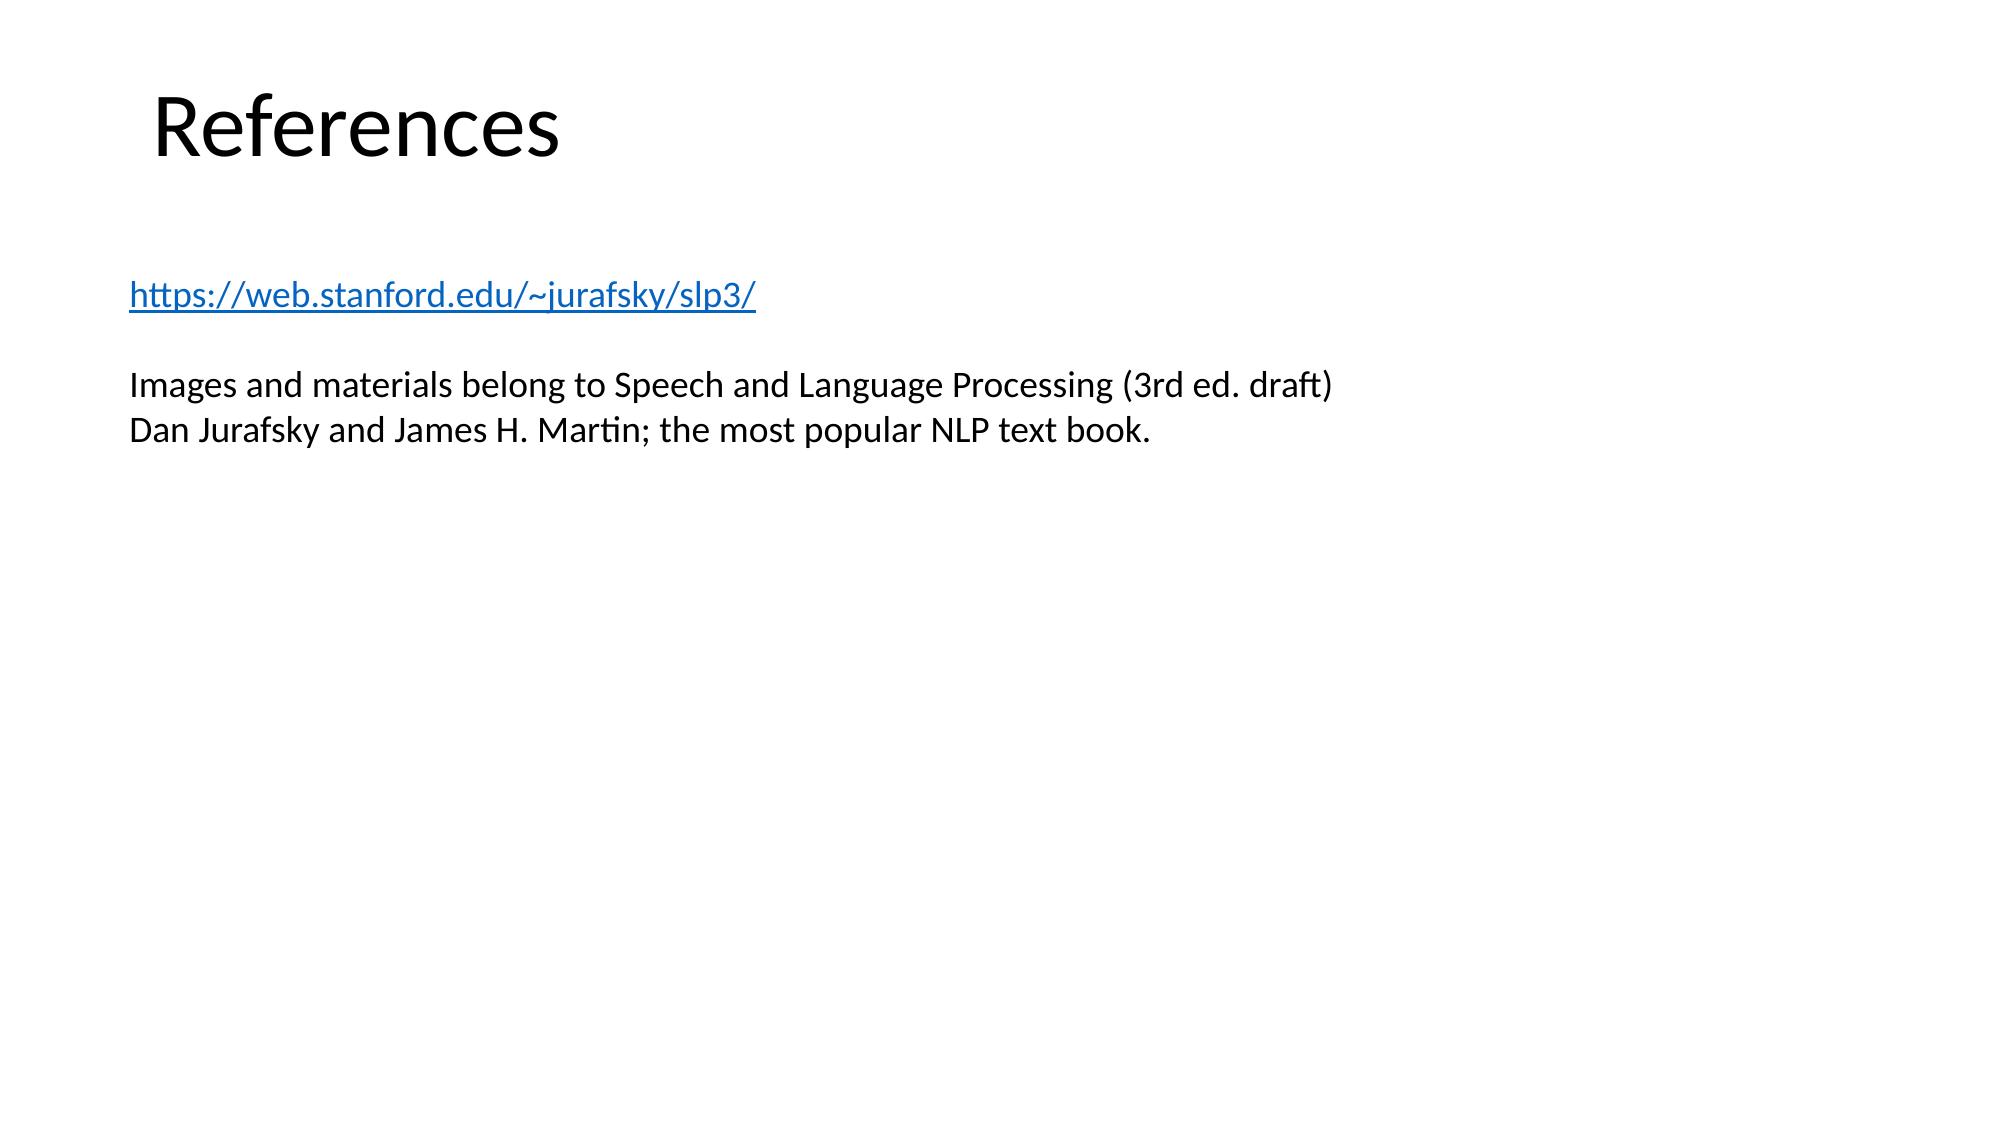

# References
https://web.stanford.edu/~jurafsky/slp3/

Images and materials belong to Speech and Language Processing (3rd ed. draft)
Dan Jurafsky and James H. Martin; the most popular NLP text book.